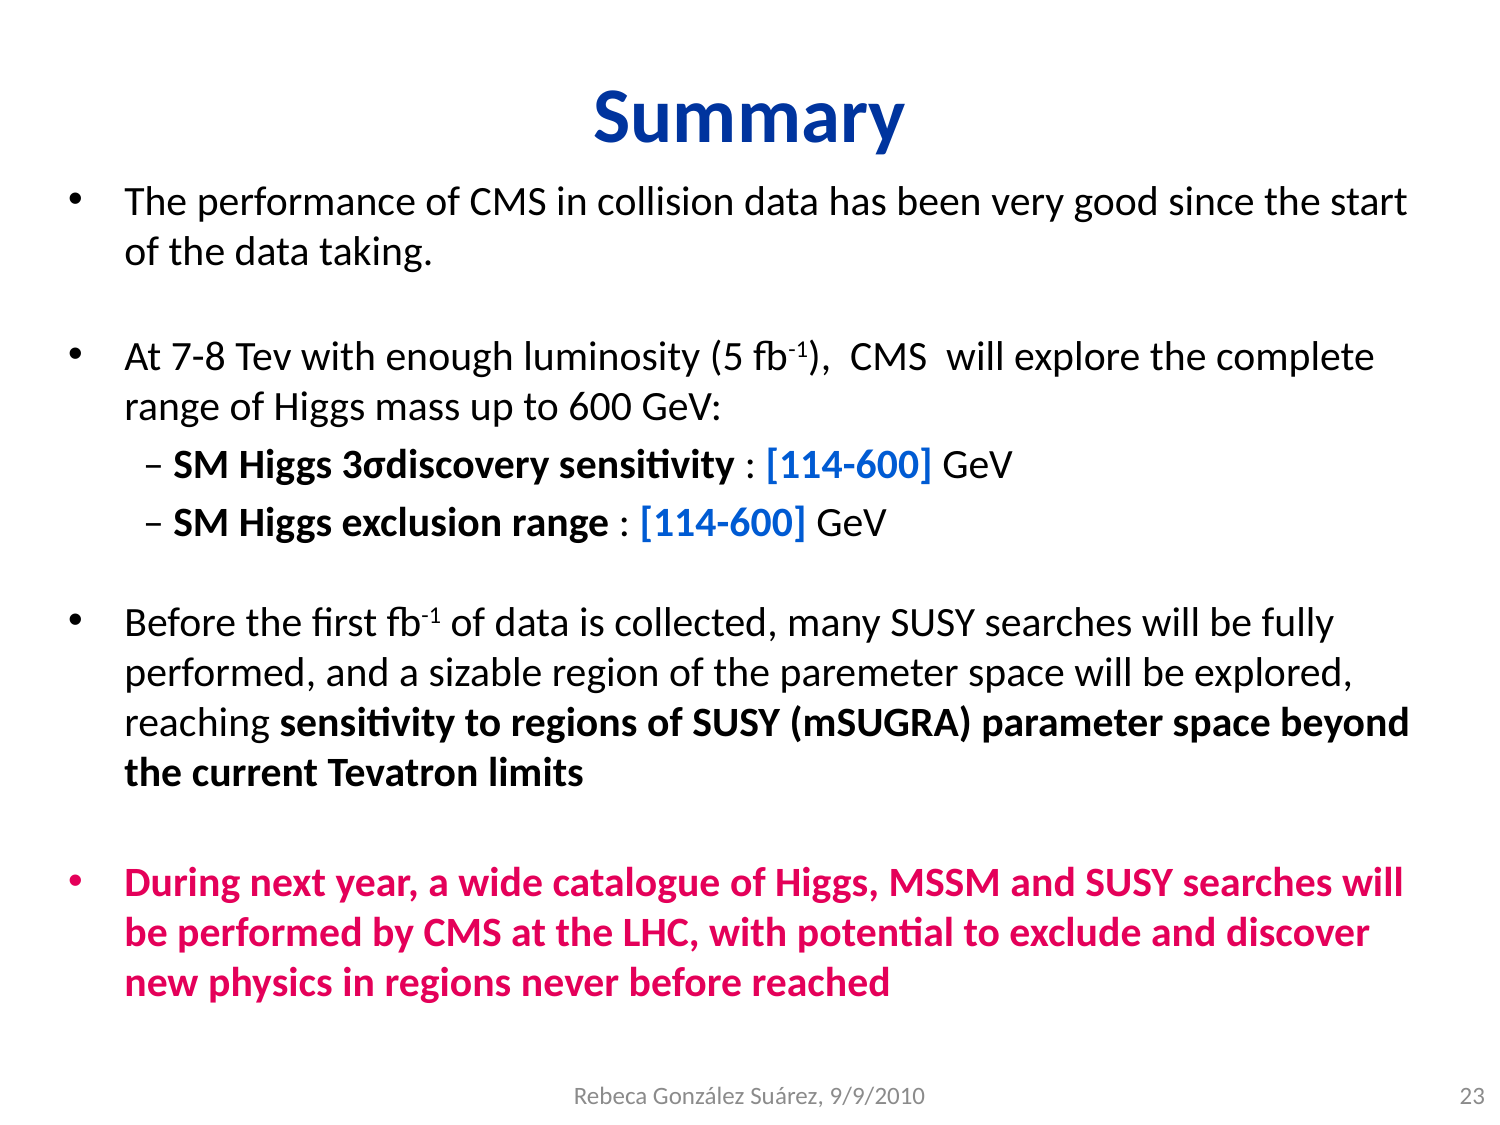

# Summary
The performance of CMS in collision data has been very good since the start of the data taking.

At 7-8 Tev with enough luminosity (5 fb-1),  CMS  will explore the complete range of Higgs mass up to 600 GeV:
– SM Higgs 3σdiscovery sensitivity : [114-600] GeV
– SM Higgs exclusion range : [114-600] GeV

Before the first fb-1 of data is collected, many SUSY searches will be fully performed, and a sizable region of the paremeter space will be explored, reaching sensitivity to regions of SUSY (mSUGRA) parameter space beyond the current Tevatron limits

During next year, a wide catalogue of Higgs, MSSM and SUSY searches will be performed by CMS at the LHC, with potential to exclude and discover new physics in regions never before reached

Rebeca González Suárez, 9/9/2010
23